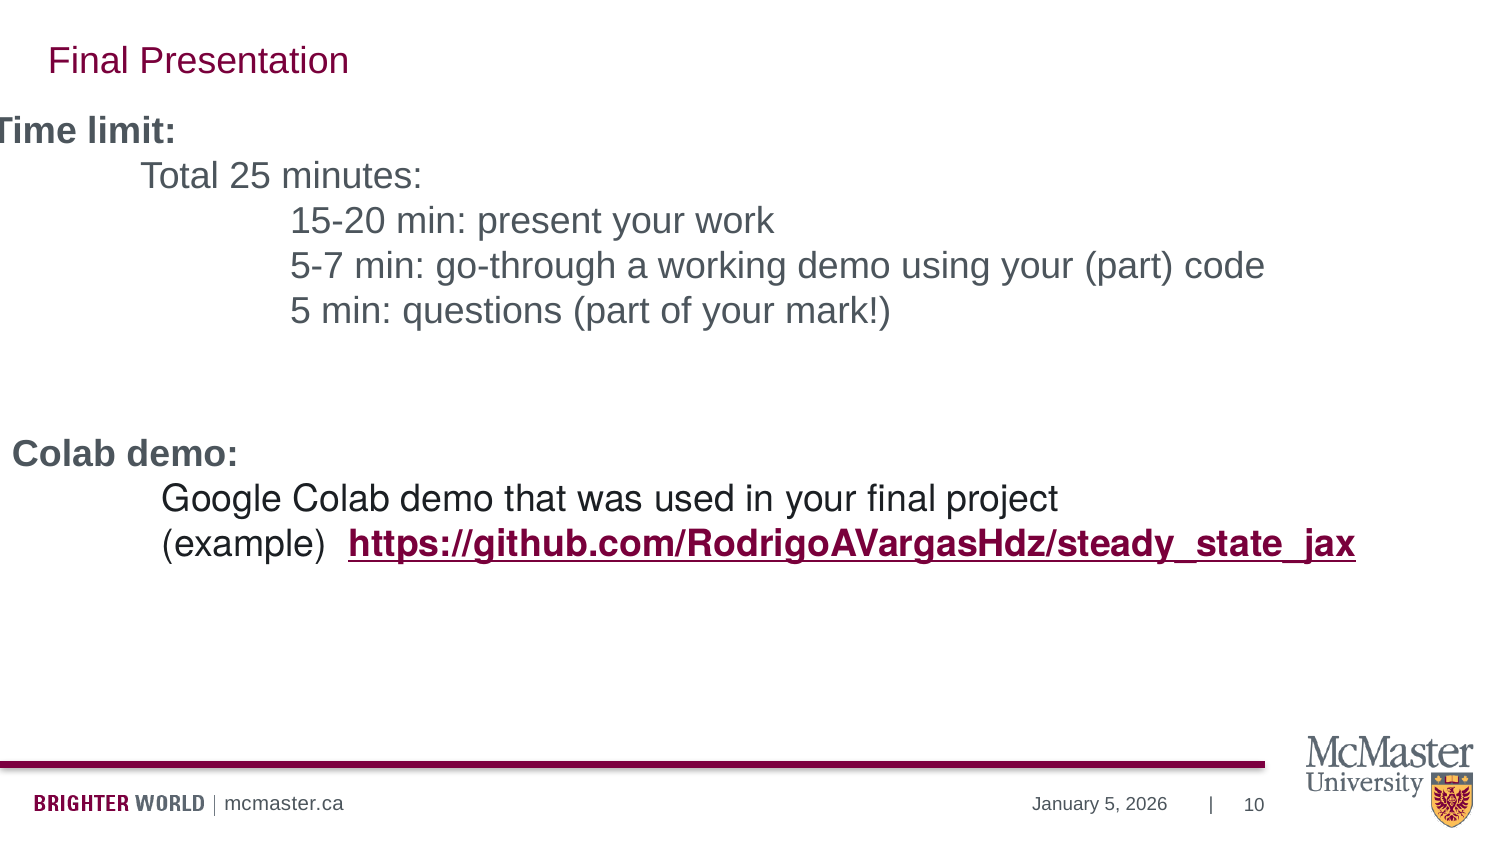

# Final Presentation
Time limit:
	Total 25 minutes:
		15-20 min: present your work
		5-7 min: go-through a working demo using your (part) code
		5 min: questions (part of your mark!)
Colab demo:
	Google Colab demo that was used in your final project
	(example)  https://github.com/RodrigoAVargasHdz/steady_state_jax

10
January 5, 2026